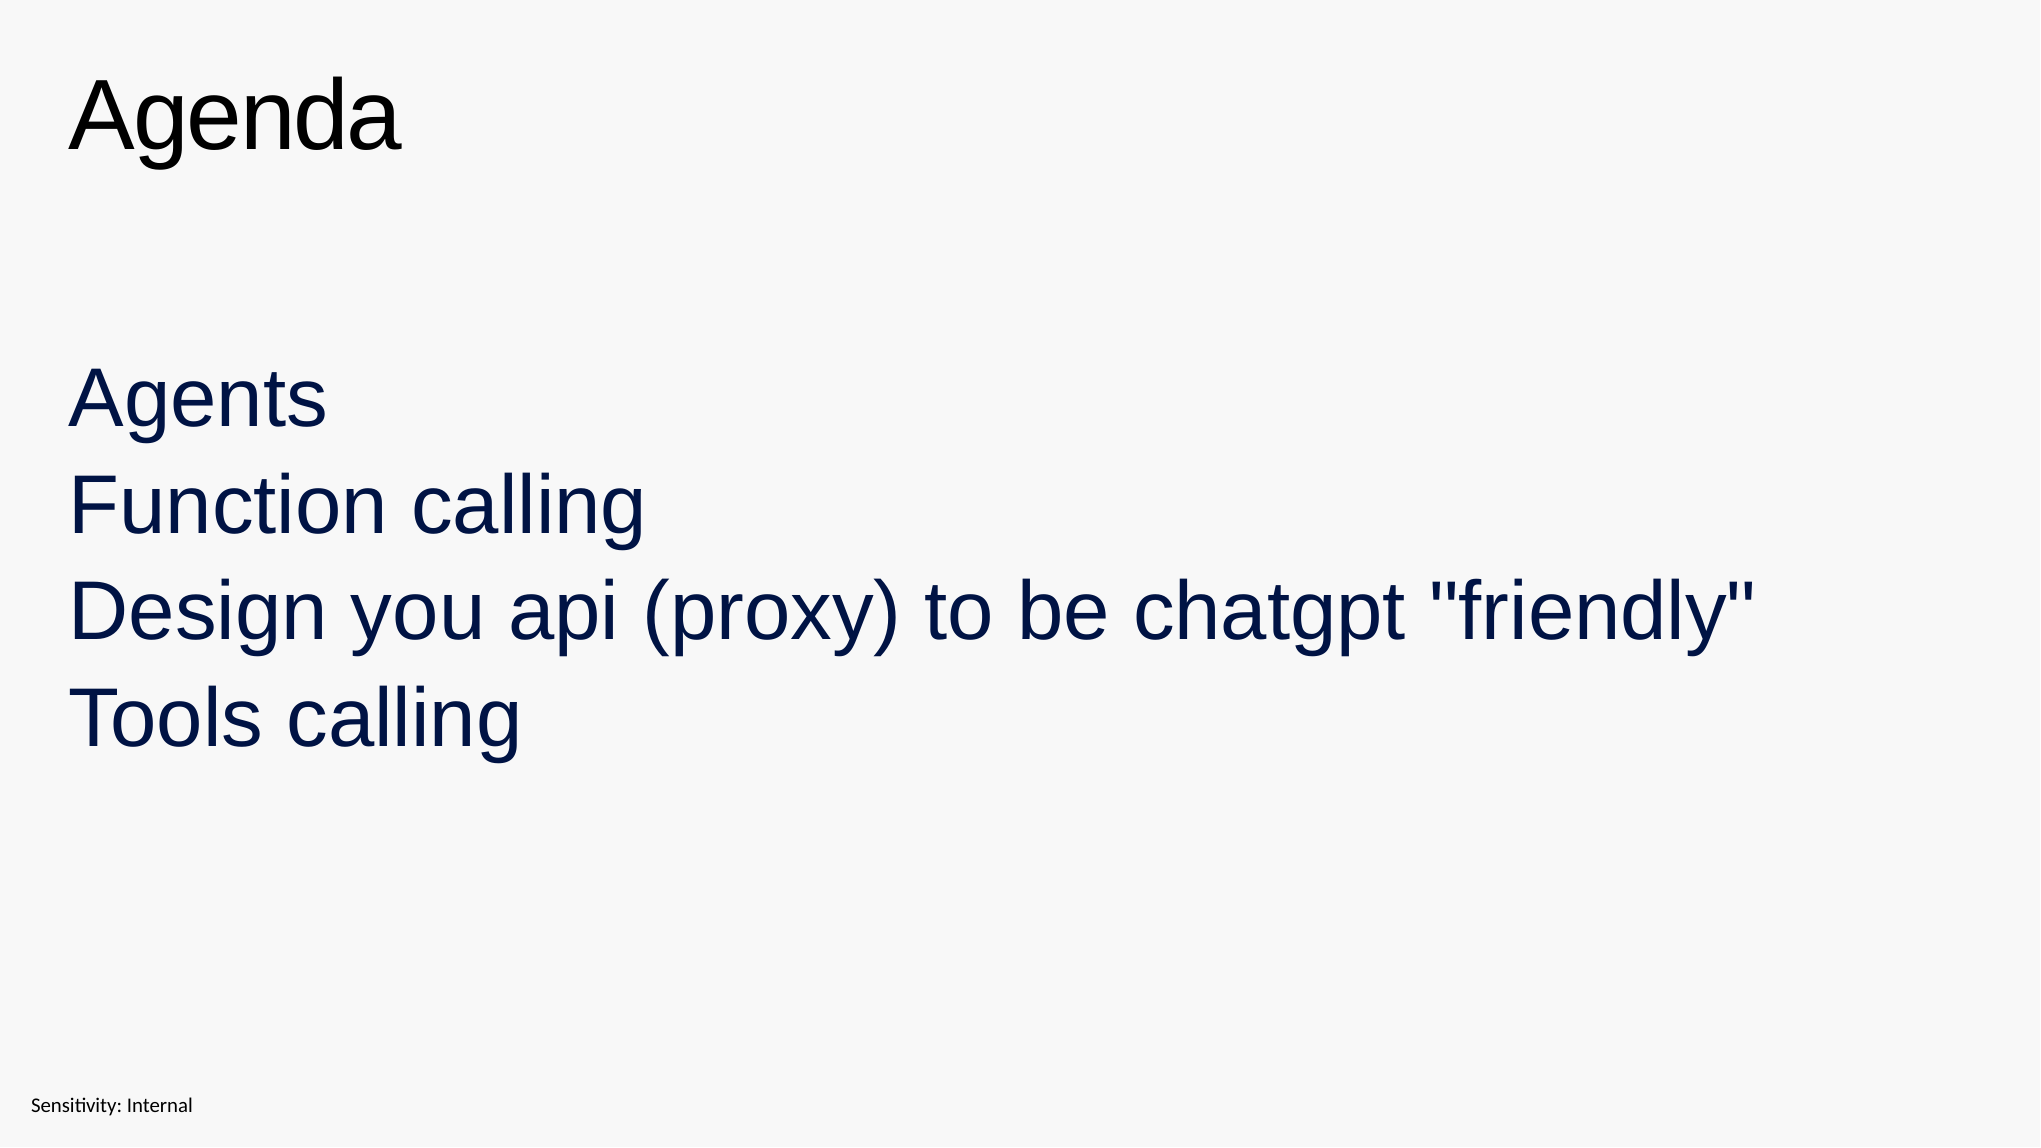

# Agenda
Agents
Function calling
Design you api (proxy) to be chatgpt "friendly"
Tools calling